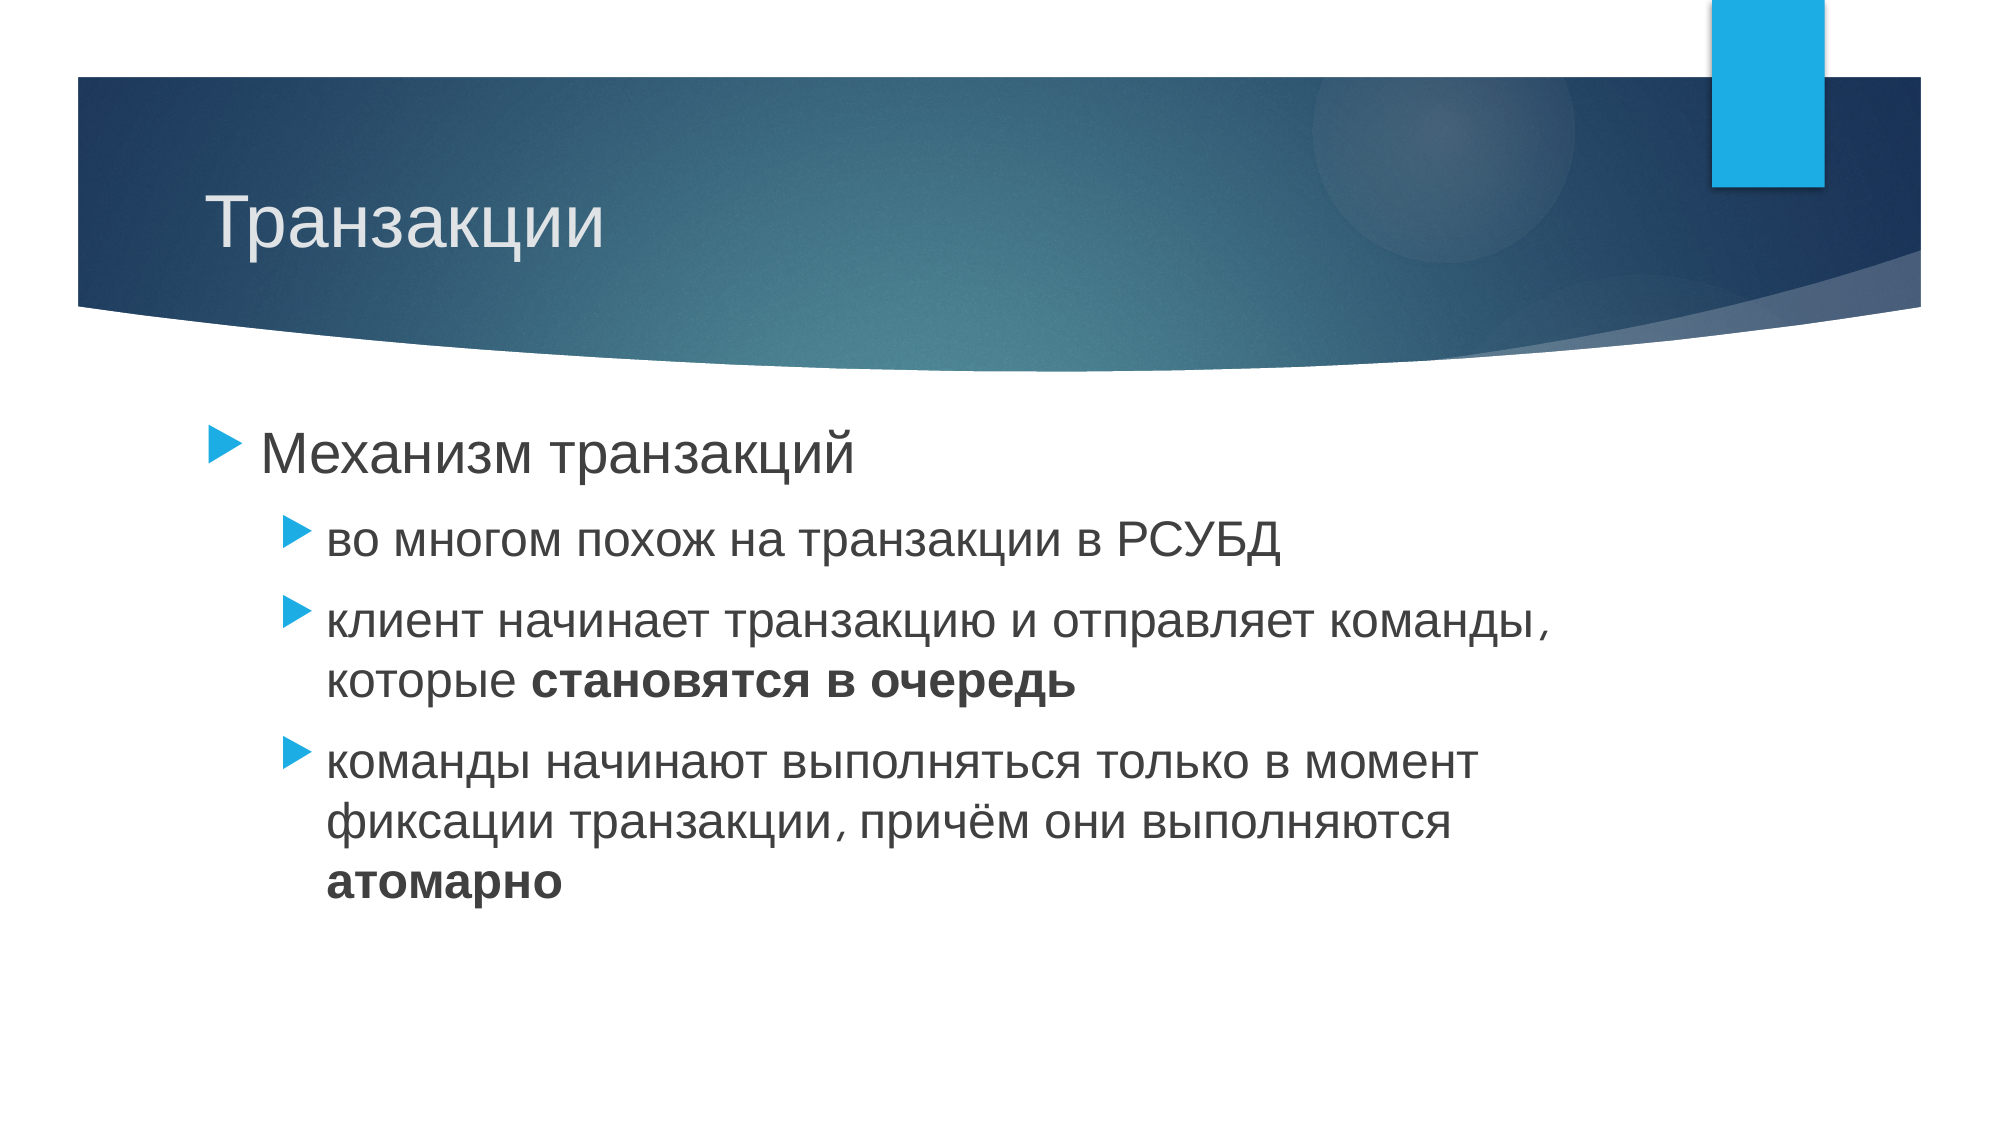

# Транзакции
Механизм транзакций
во многом похож на транзакции в РСУБД
клиент начинает транзакцию и отправляет команды, которые становятся в очередь
команды начинают выполняться только в момент фиксации транзакции, причём они выполняются атомарно